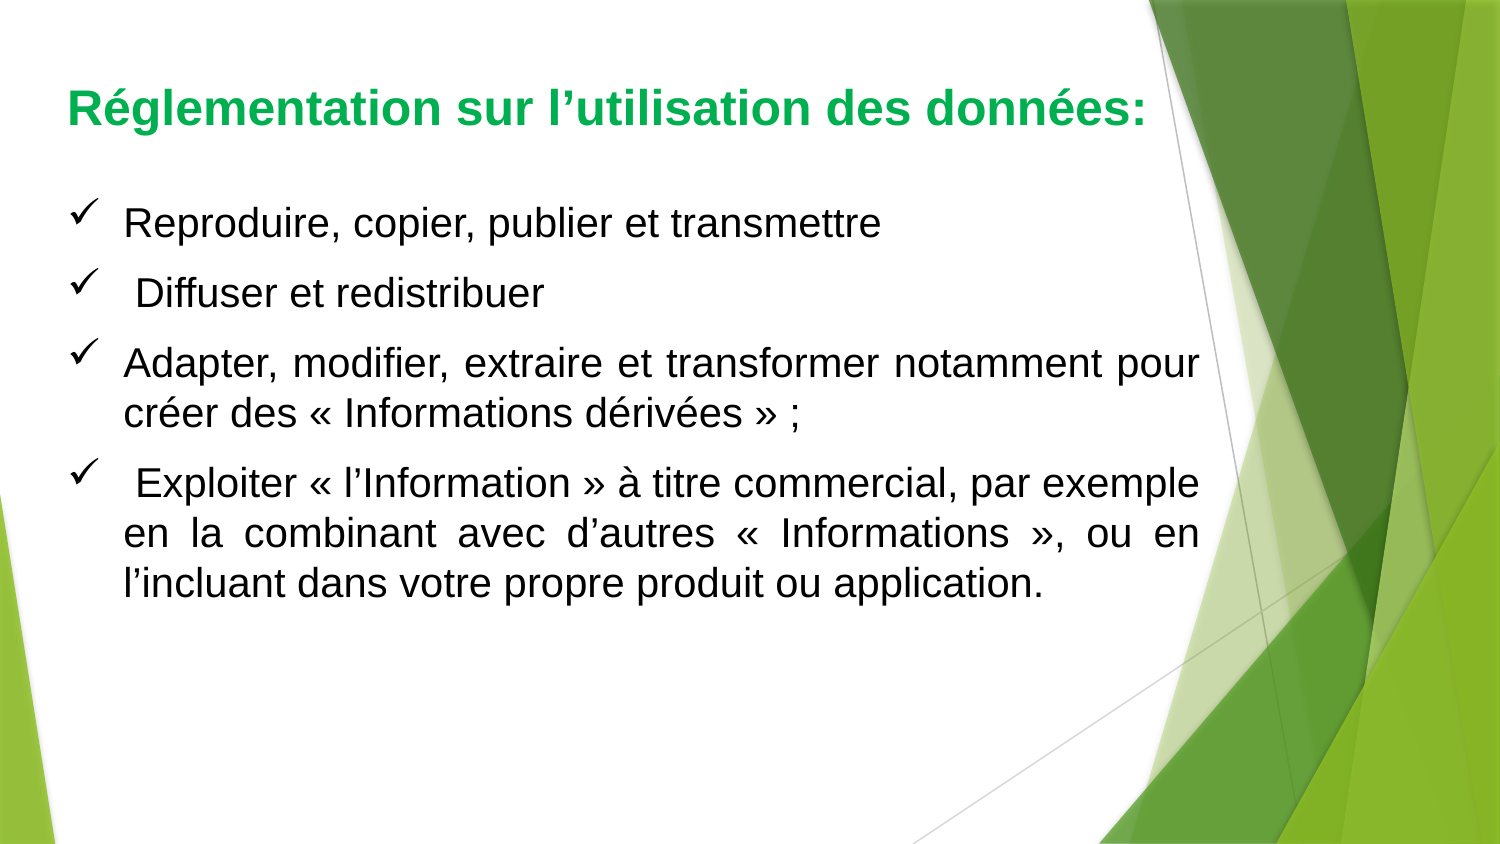

Réglementation sur l’utilisation des données:

Reproduire, copier, publier et transmettre

 Diffuser et redistribuer

Adapter, modifier, extraire et transformer notamment pour créer des « Informations dérivées » ;

 Exploiter « l’Information » à titre commercial, par exemple en la combinant avec d’autres « Informations », ou en l’incluant dans votre propre produit ou application.